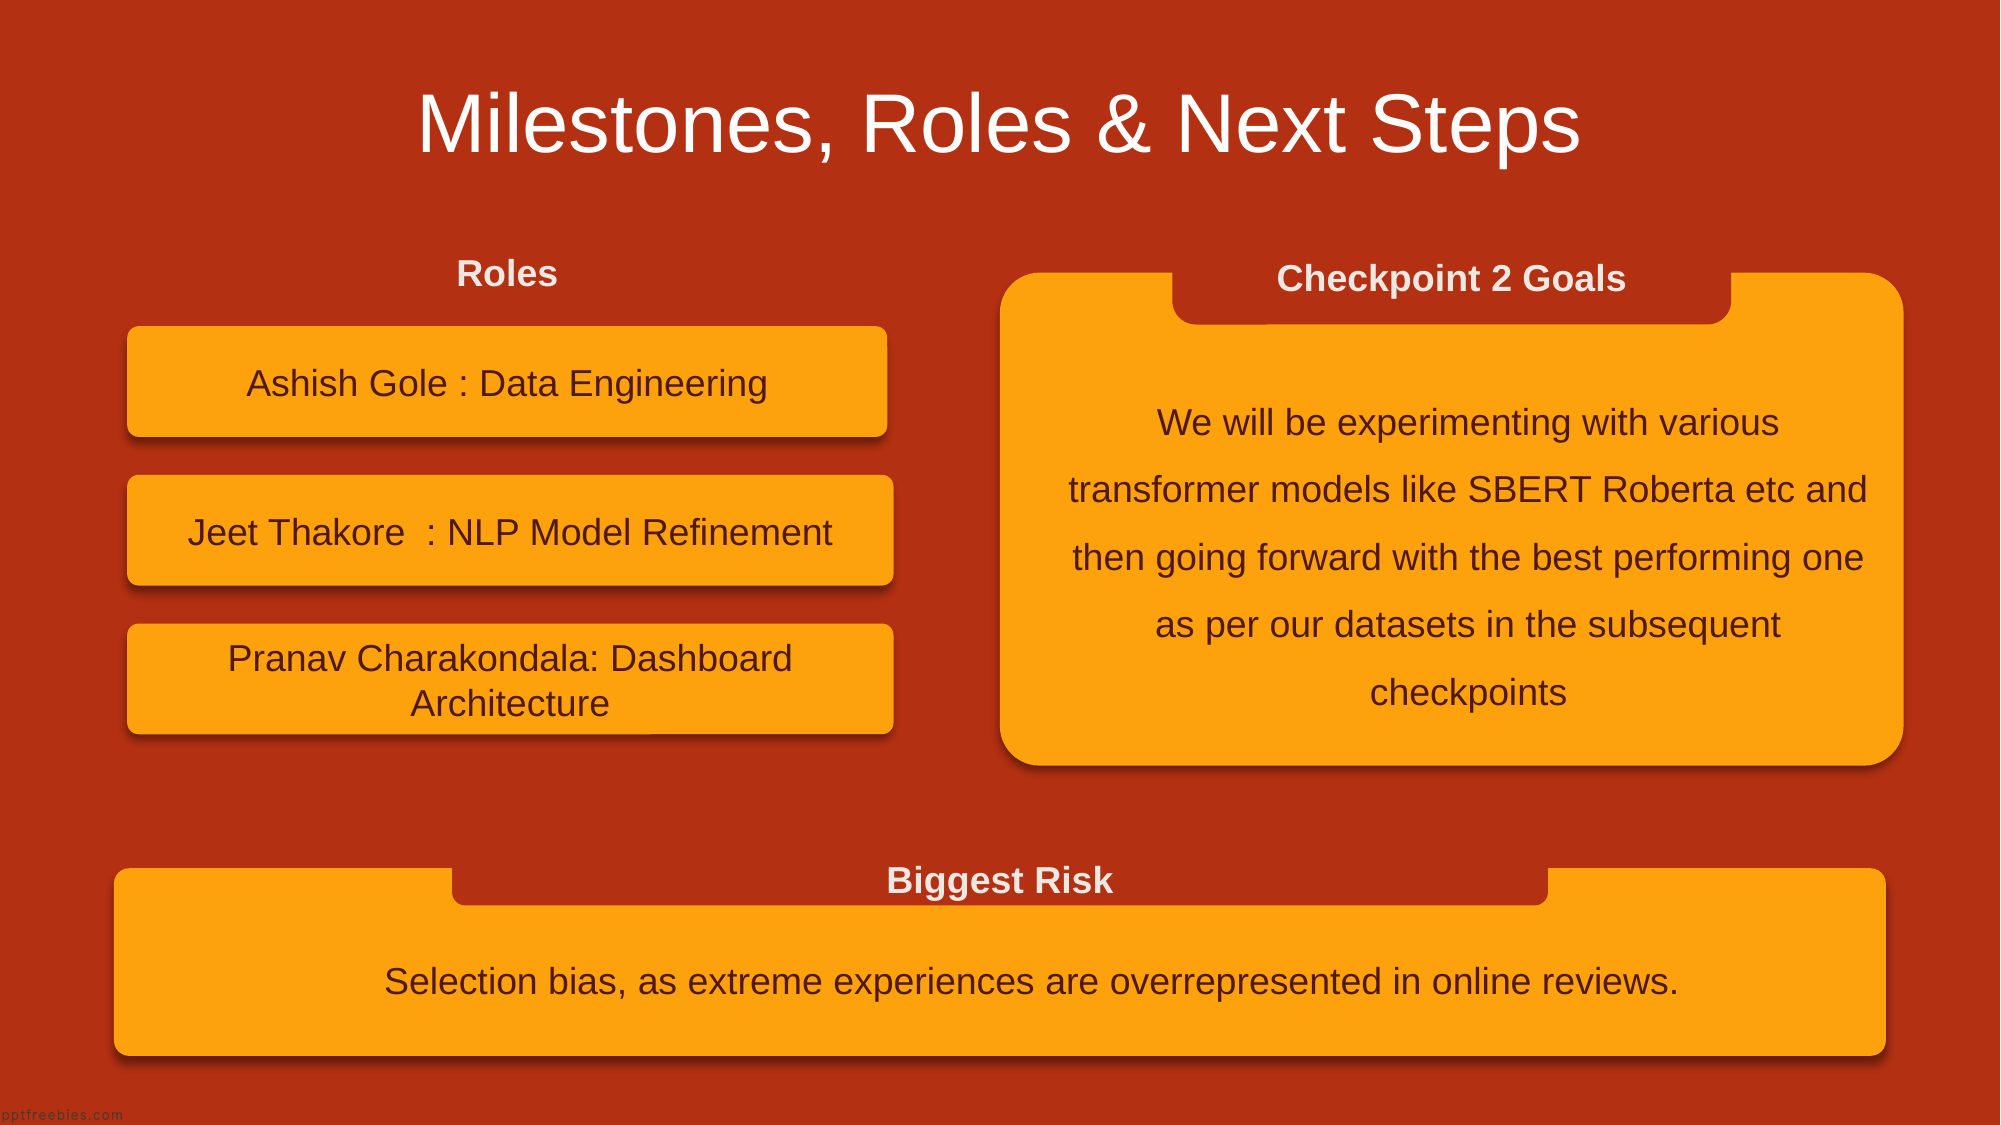

Milestones, Roles & Next Steps
Roles
Checkpoint 2 Goals

We will be experimenting with various transformer models like SBERT Roberta etc and then going forward with the best performing one as per our datasets in the subsequent checkpoints
Ashish Gole : Data Engineering
Jeet Thakore  : NLP Model Refinement
Pranav Charakondala: Dashboard Architecture
Biggest Risk

Selection bias, as extreme experiences are overrepresented in online reviews.